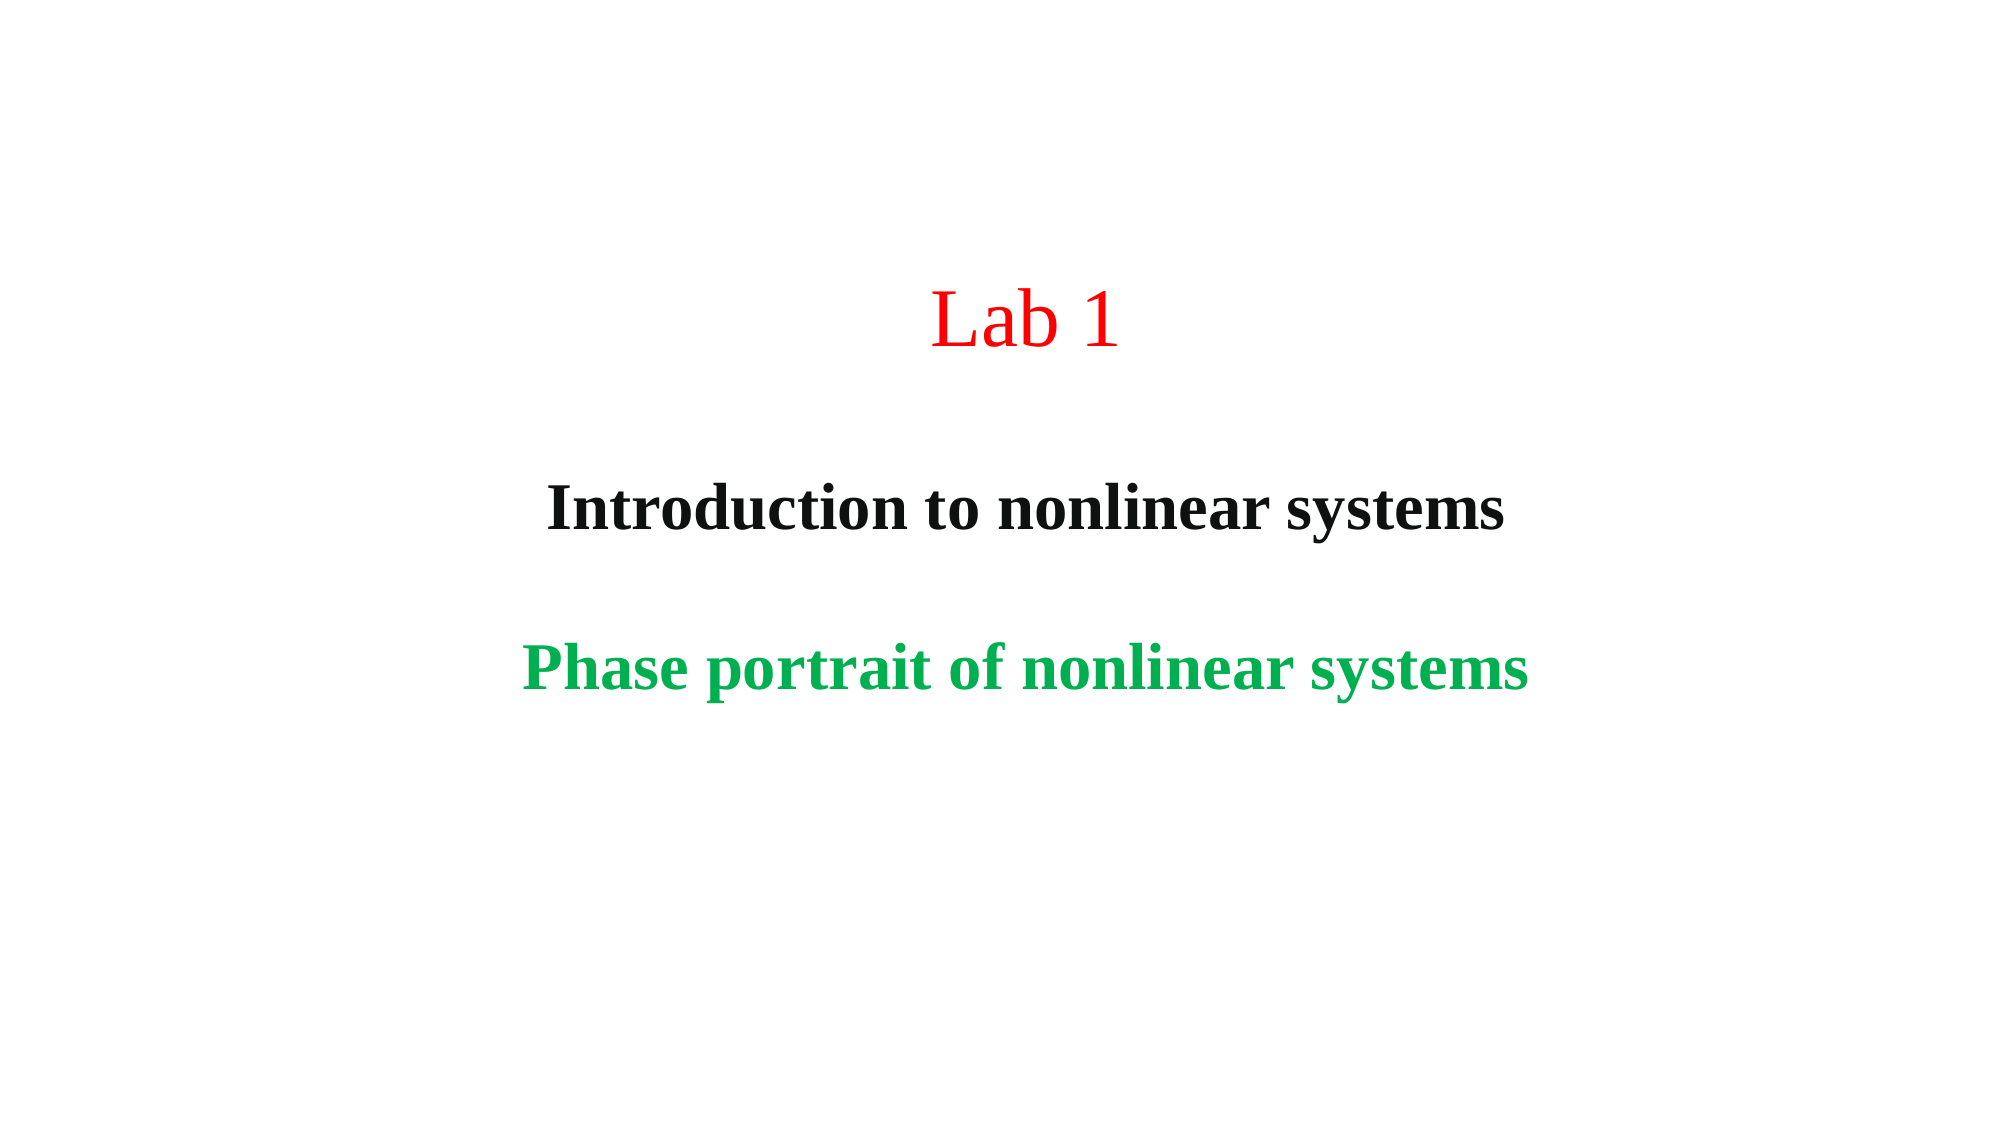

Lab 1

Introduction to nonlinear systems

Phase portrait of nonlinear systems